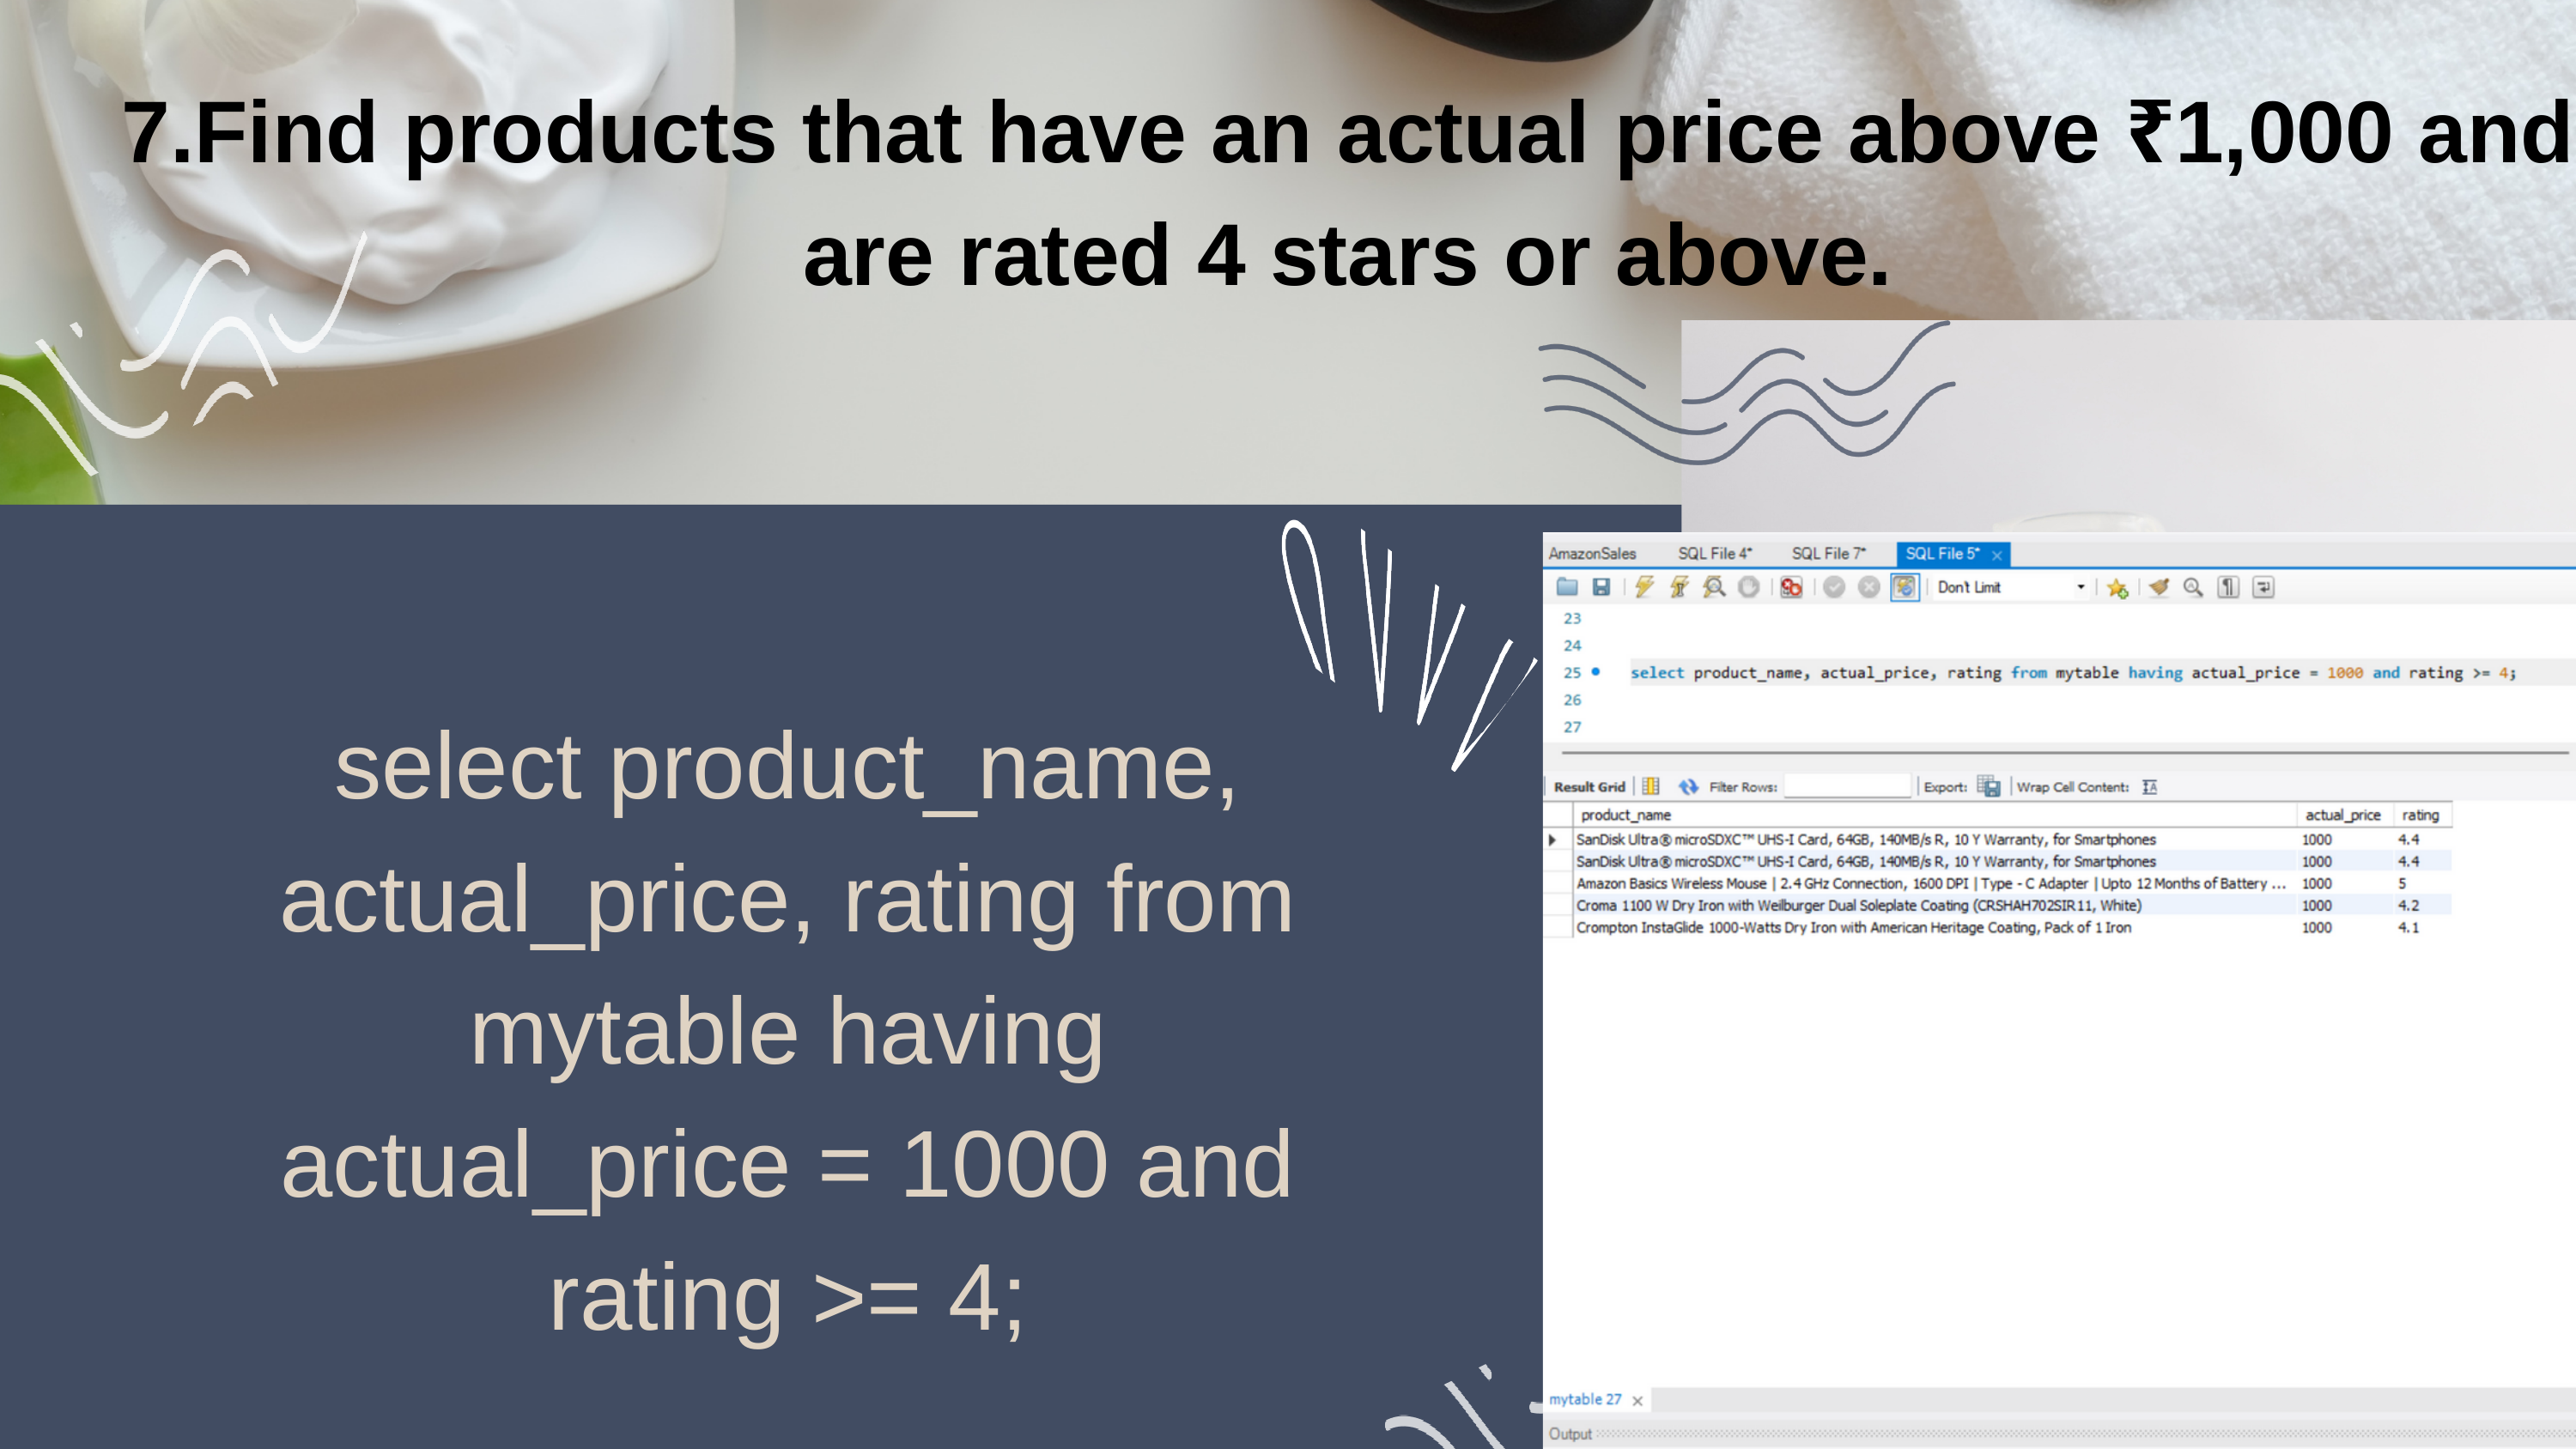

7.Find products that have an actual price above ₹1,000 and are rated 4 stars or above.

select product_name, actual_price, rating from mytable having actual_price = 1000 and rating >= 4;